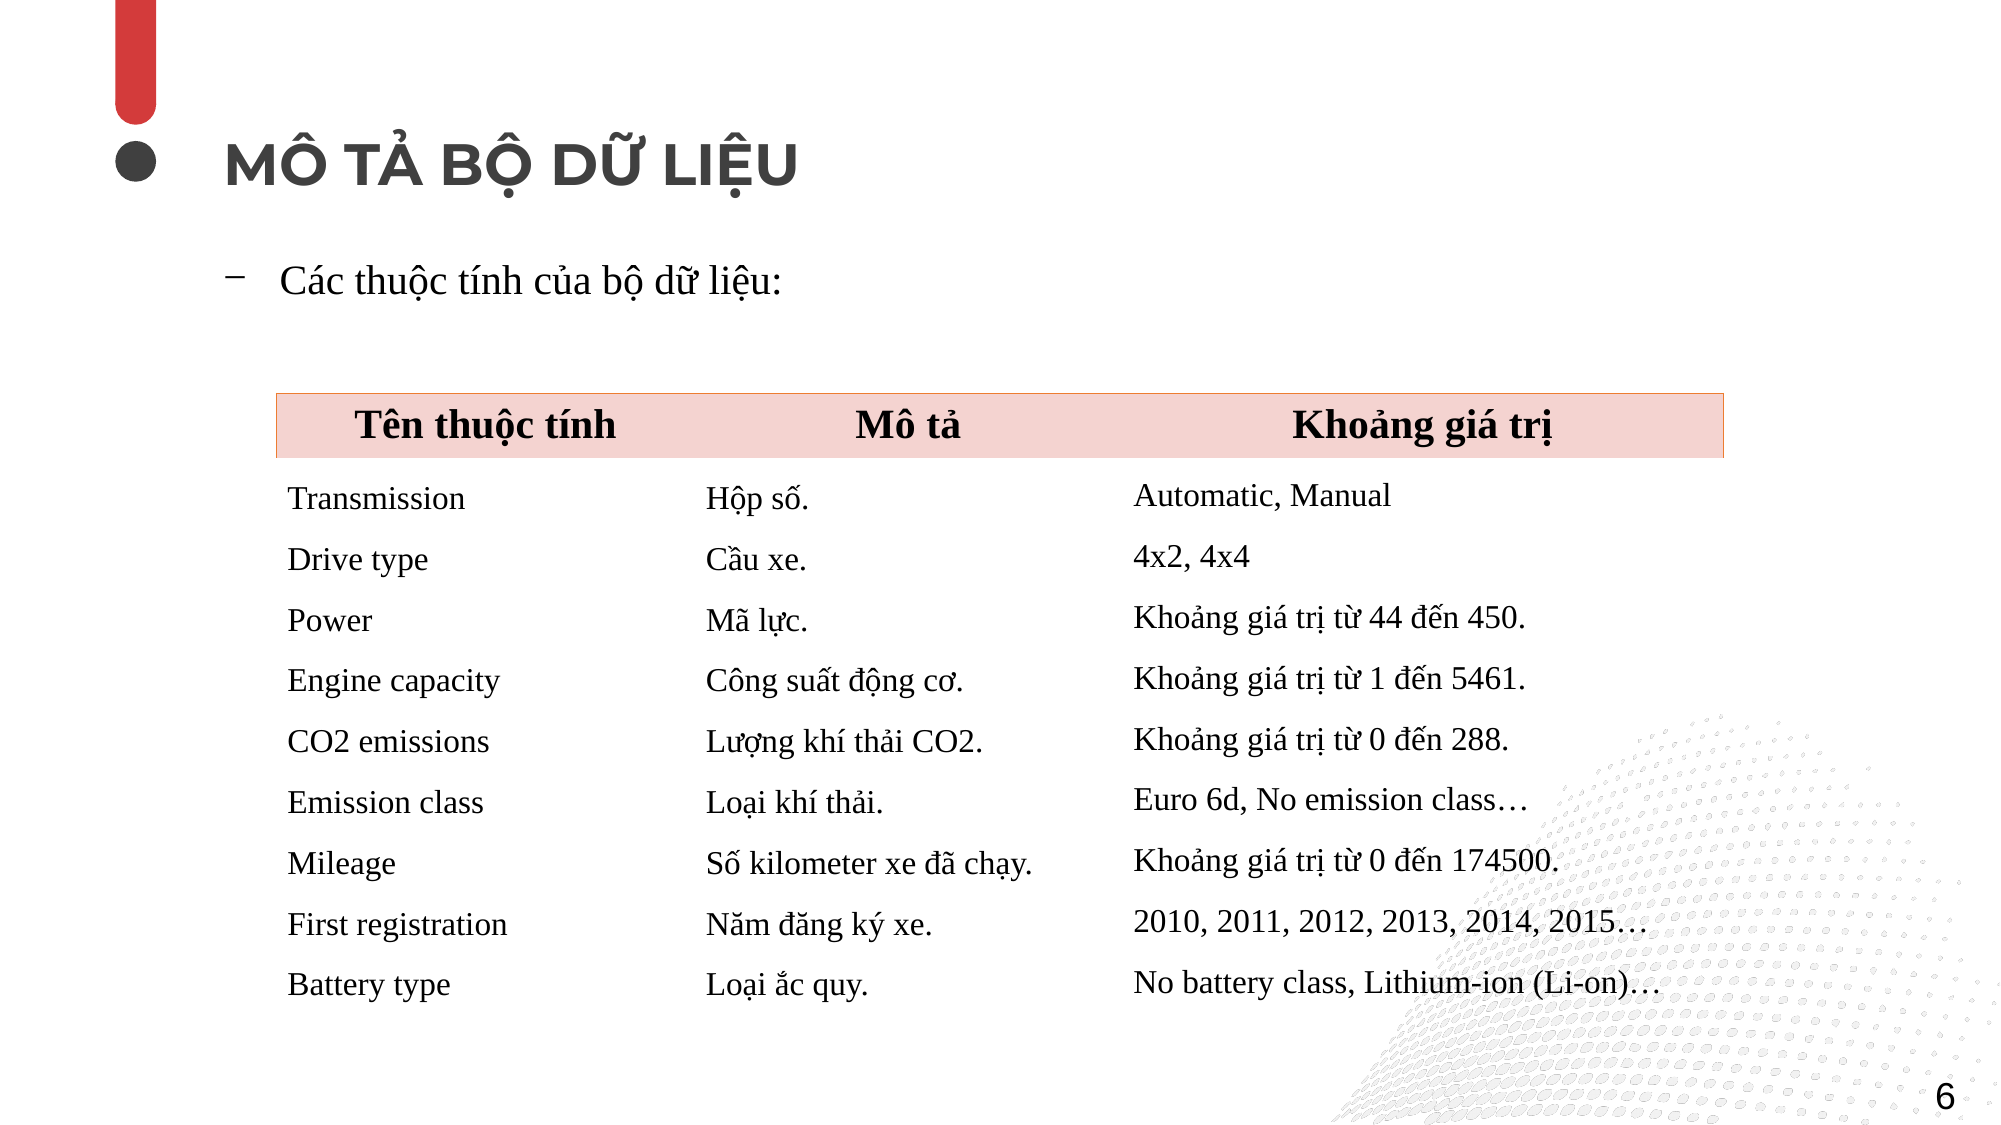

MÔ TẢ BỘ DỮ LIỆU
Các thuộc tính của bộ dữ liệu:

| Tên thuộc tính | Mô tả | Khoảng giá trị |
| --- | --- | --- |
| Transmission | Hộp số. | Automatic, Manual |
| Drive type | Cầu xe. | 4x2, 4x4 |
| Power | Mã lực. | Khoảng giá trị từ 44 đến 450. |
| Engine capacity | Công suất động cơ. | Khoảng giá trị từ 1 đến 5461. |
| CO2 emissions | Lượng khí thải CO2. | Khoảng giá trị từ 0 đến 288. |
| Emission class | Loại khí thải. | Euro 6d, No emission class… |
| Mileage | Số kilometer xe đã chạy. | Khoảng giá trị từ 0 đến 174500. |
| First registration | Năm đăng ký xe. | 2010, 2011, 2012, 2013, 2014, 2015… |
| Battery type | Loại ắc quy. | No battery class, Lithium-ion (Li-on)… |
6